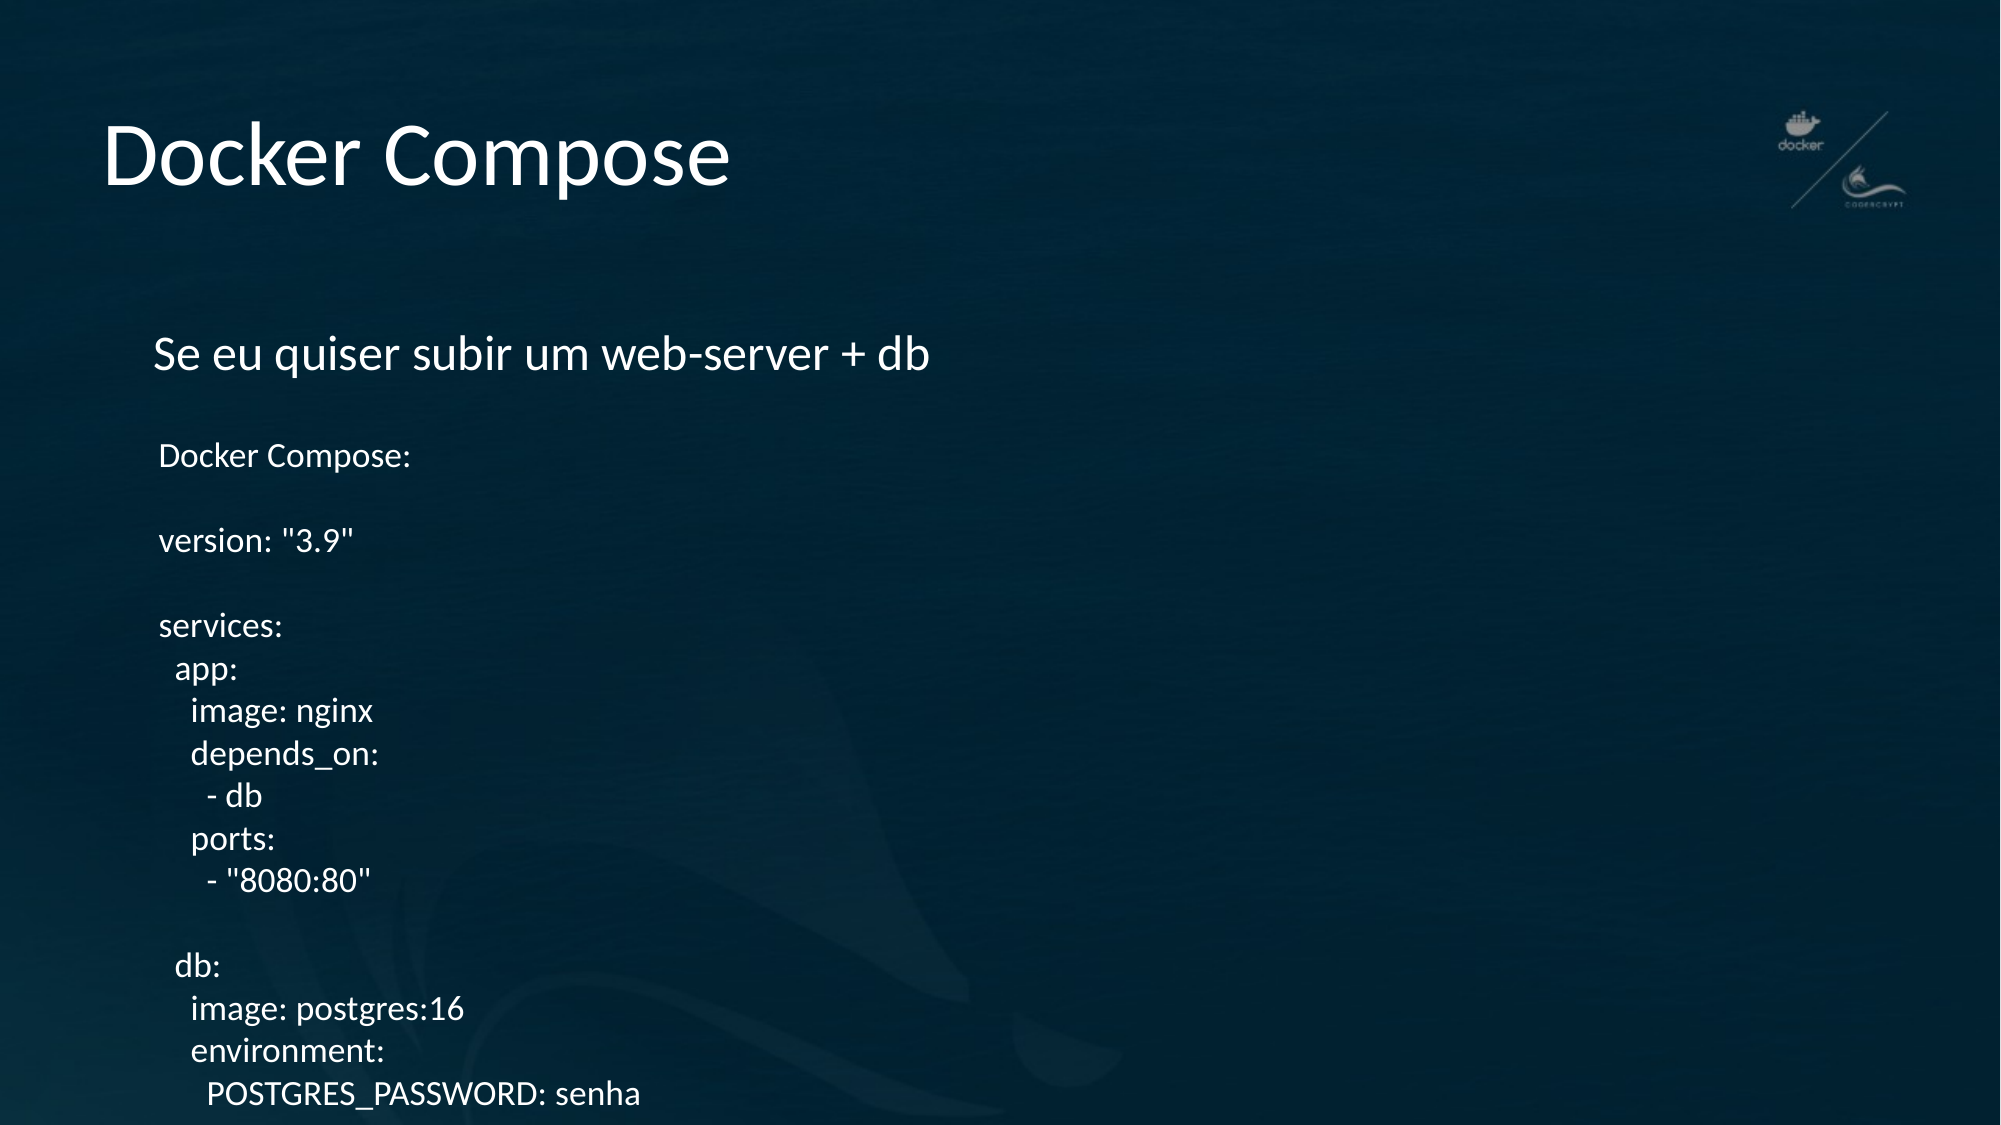

# Docker Compose
Se eu quiser subir um web-server + db
Docker Compose:

version: "3.9"

services:
  app:
    image: nginx
    depends_on:
      - db
    ports:
      - "8080:80"

  db:
    image: postgres:16
    environment:
      POSTGRES_PASSWORD: senha